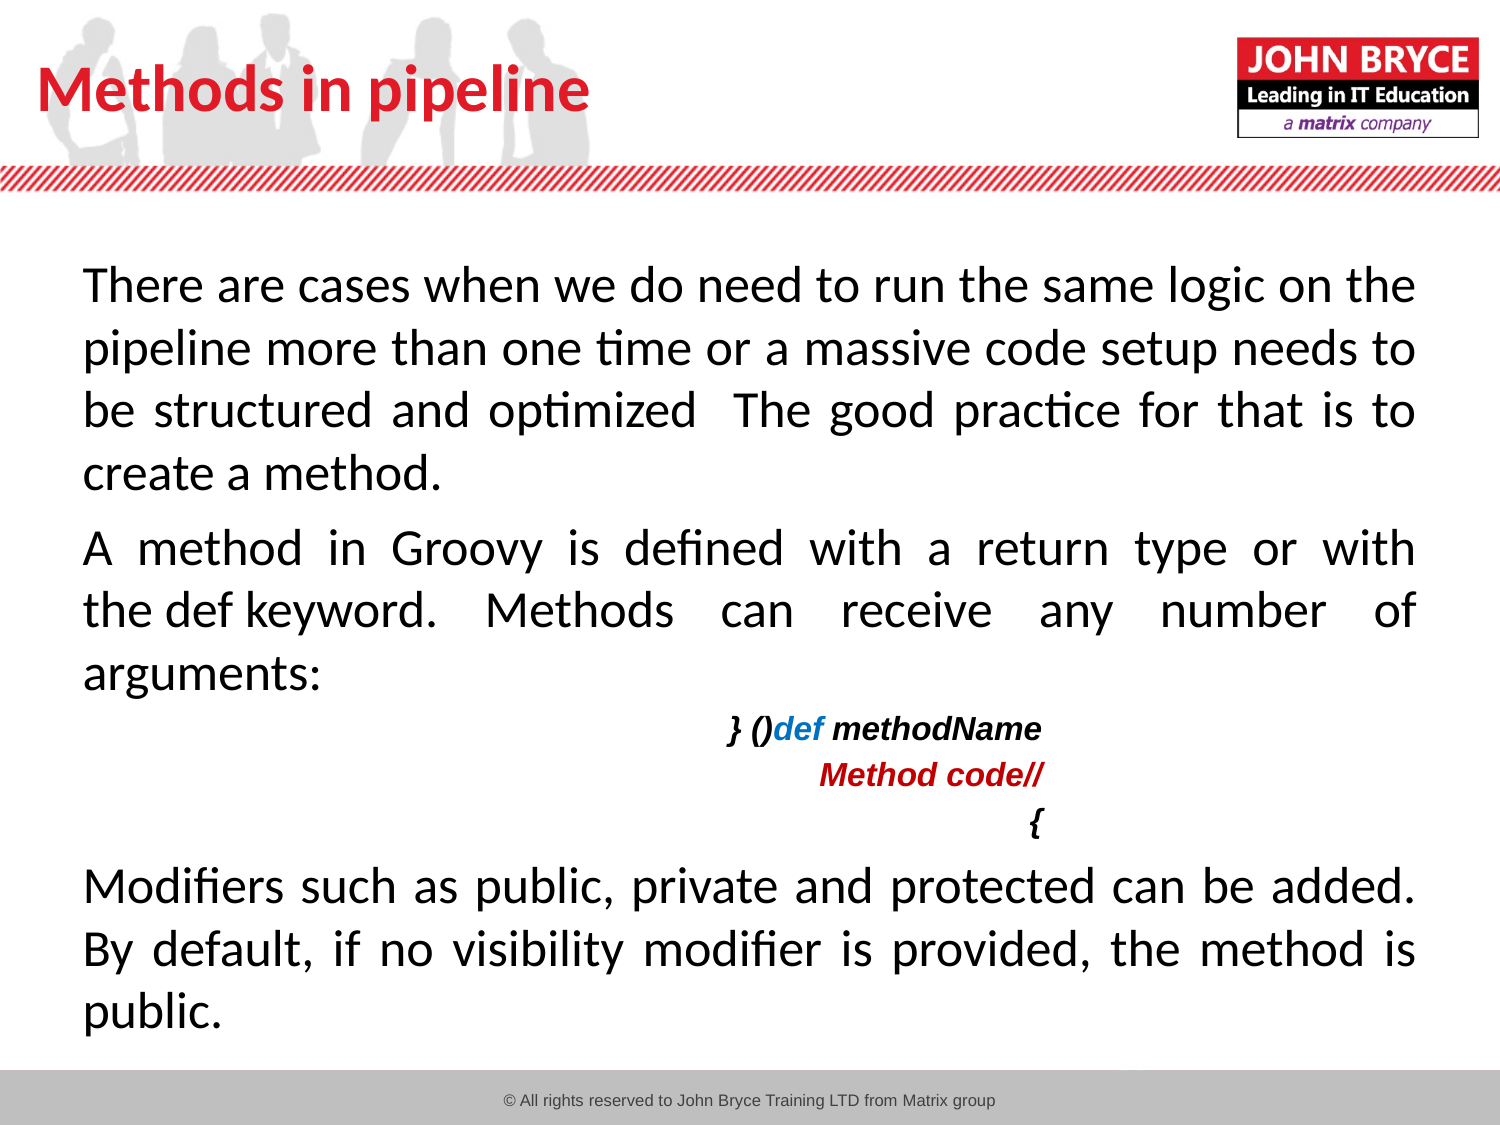

# Methods in pipeline
There are cases when we do need to run the same logic on the pipeline more than one time or a massive code setup needs to be structured and optimized  The good practice for that is to create a method.
A method in Groovy is defined with a return type or with the def keyword. Methods can receive any number of arguments:
def methodName() {
	//Method code
}
Modifiers such as public, private and protected can be added. By default, if no visibility modifier is provided, the method is public.
49